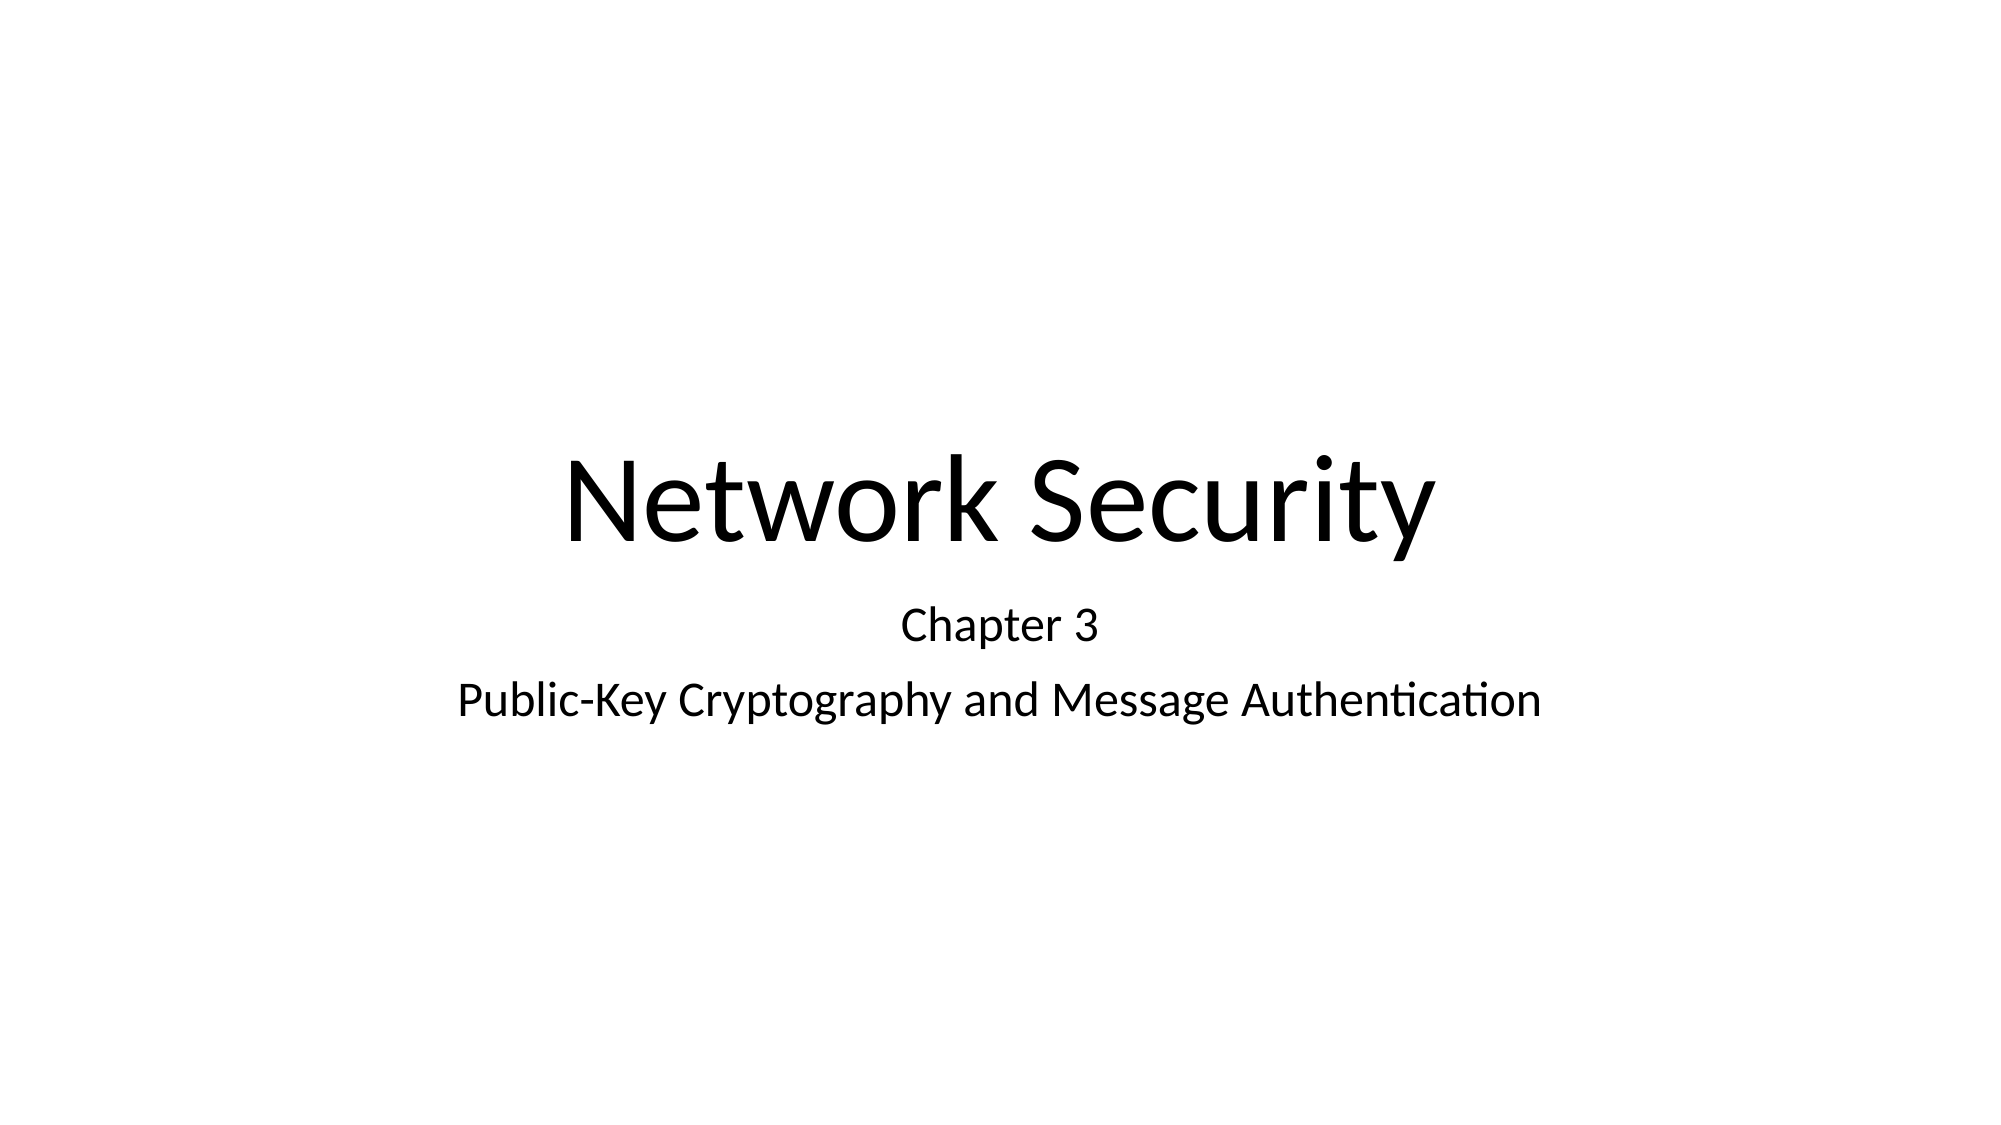

# Network Security
Chapter 3
Public-Key Cryptography and Message Authentication